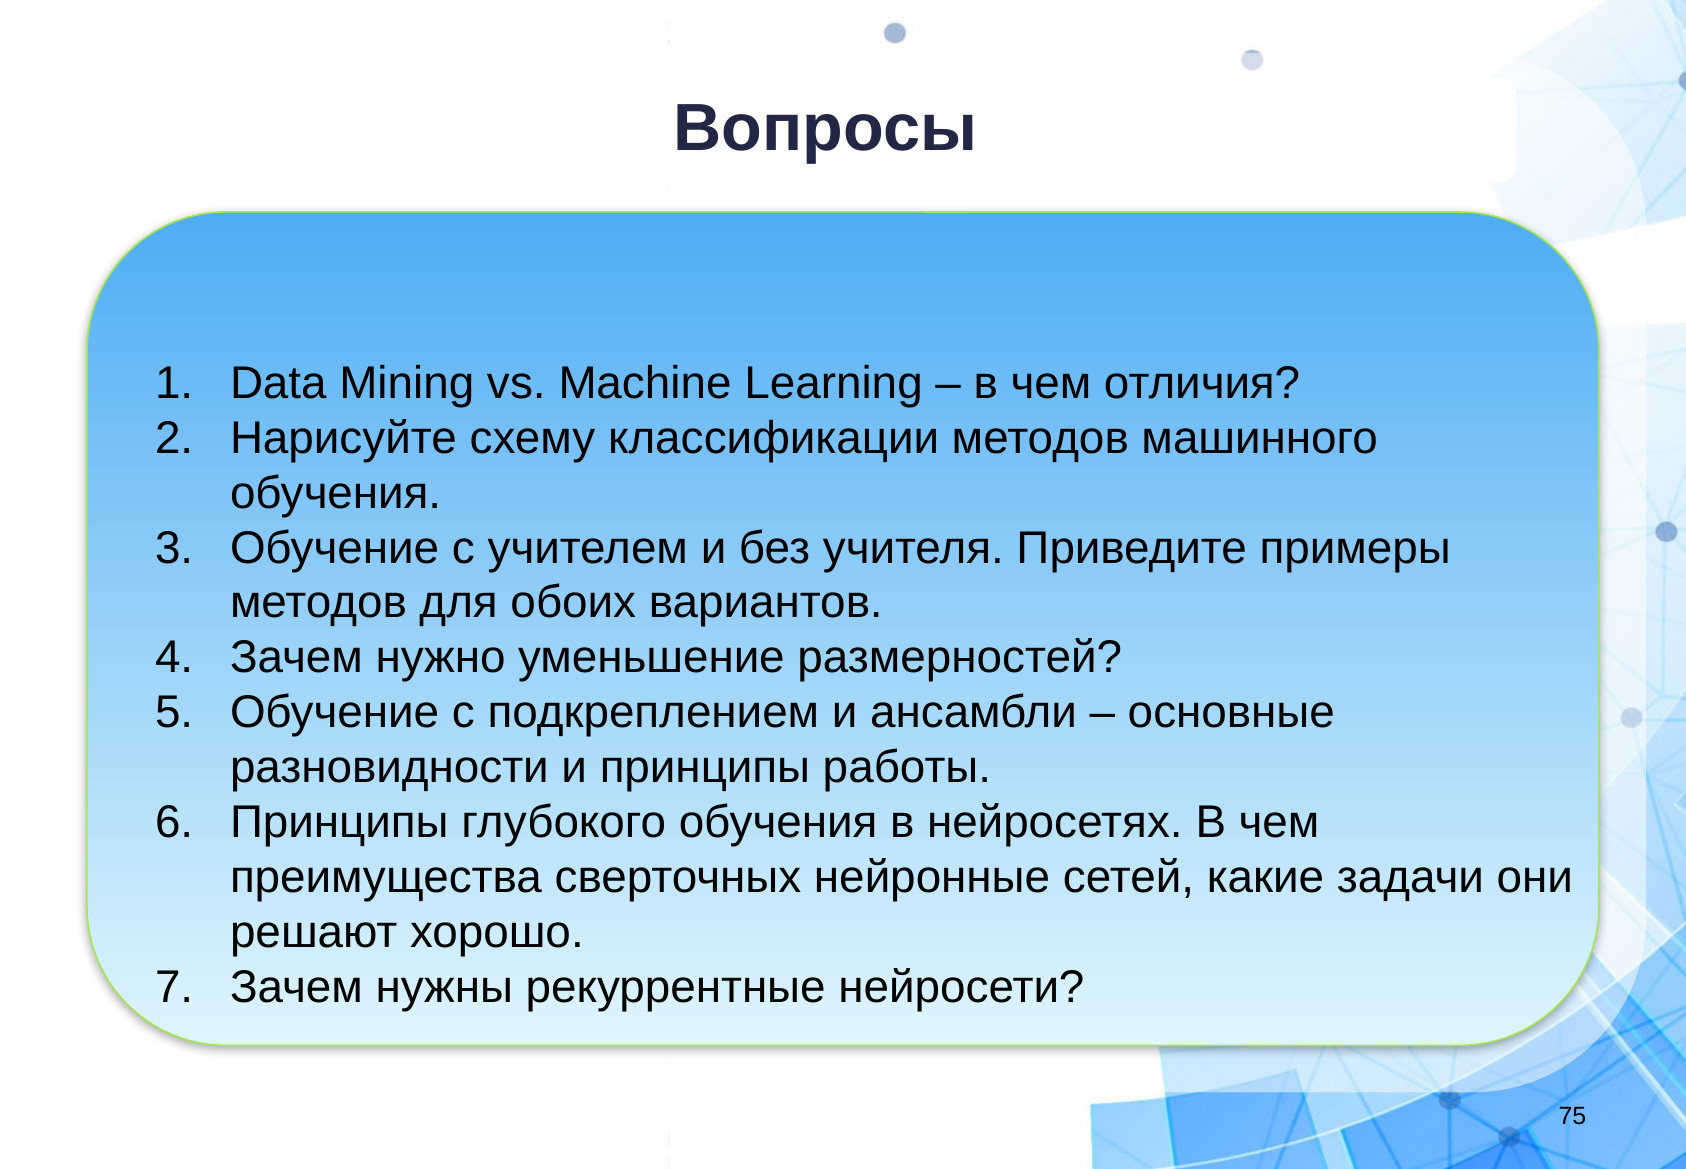

Вопросы

Data Mining vs. Machine Learning – в чем отличия?
Нарисуйте схему классификации методов машинного обучения.
Обучение с учителем и без учителя. Приведите примеры методов для обоих вариантов.
Зачем нужно уменьшение размерностей?
Обучение с подкреплением и ансамбли – основные разновидности и принципы работы.
Принципы глубокого обучения в нейросетях. В чем преимущества сверточных нейронные сетей, какие задачи они решают хорошо.
Зачем нужны рекуррентные нейросети?

75